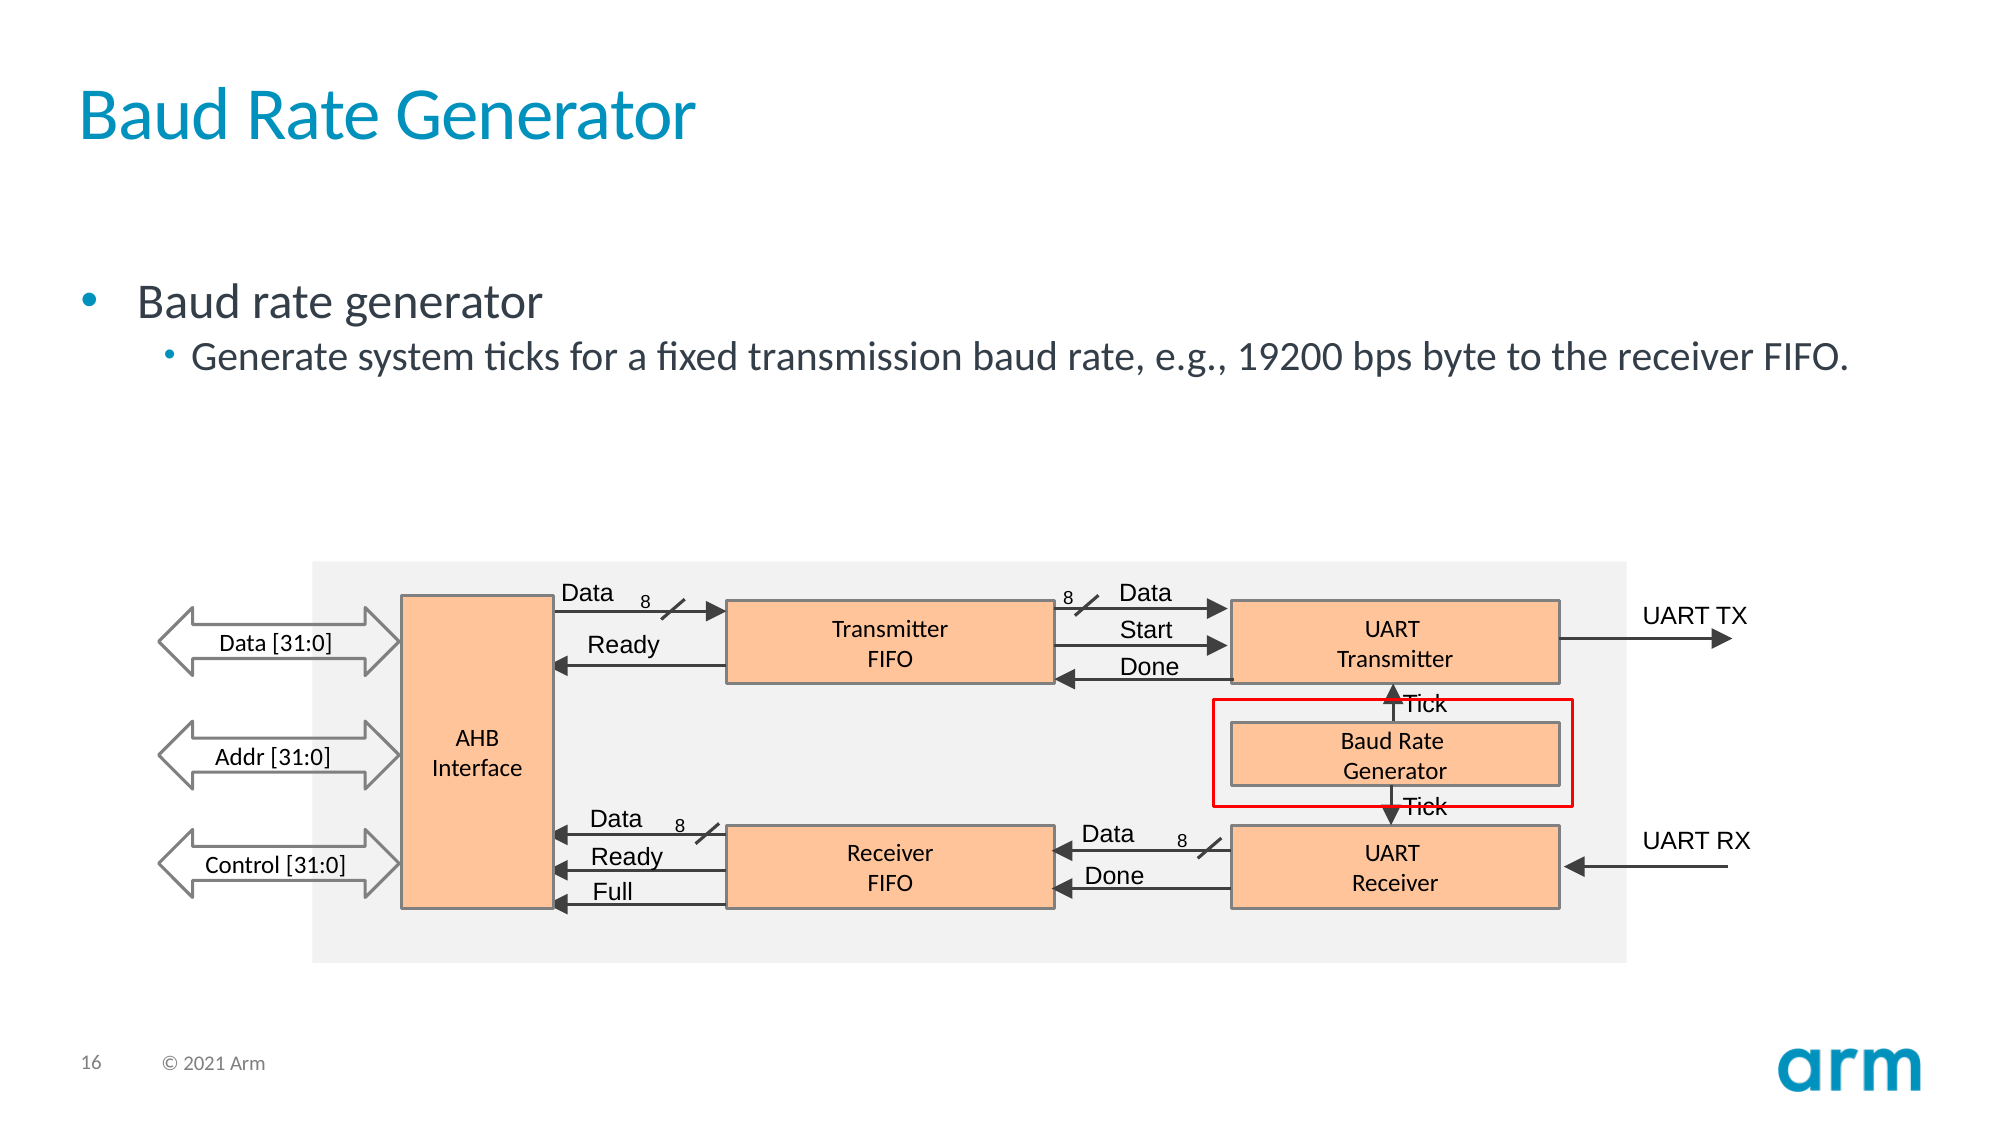

# Baud Rate Generator
Baud rate generator
Generate system ticks for a fixed transmission baud rate, e.g., 19200 bps byte to the receiver FIFO.

Data
Data
8
8
UART TX
AHB
Interface
Transmitter
FIFO
UART
Transmitter
Start
Data [31:0]
Ready
Done
Tick

Addr [31:0]
Baud Rate
Generator
Tick
Data
8
Data
UART RX
8
Receiver
FIFO
UART
Receiver
Control [31:0]
Ready
Done
Full